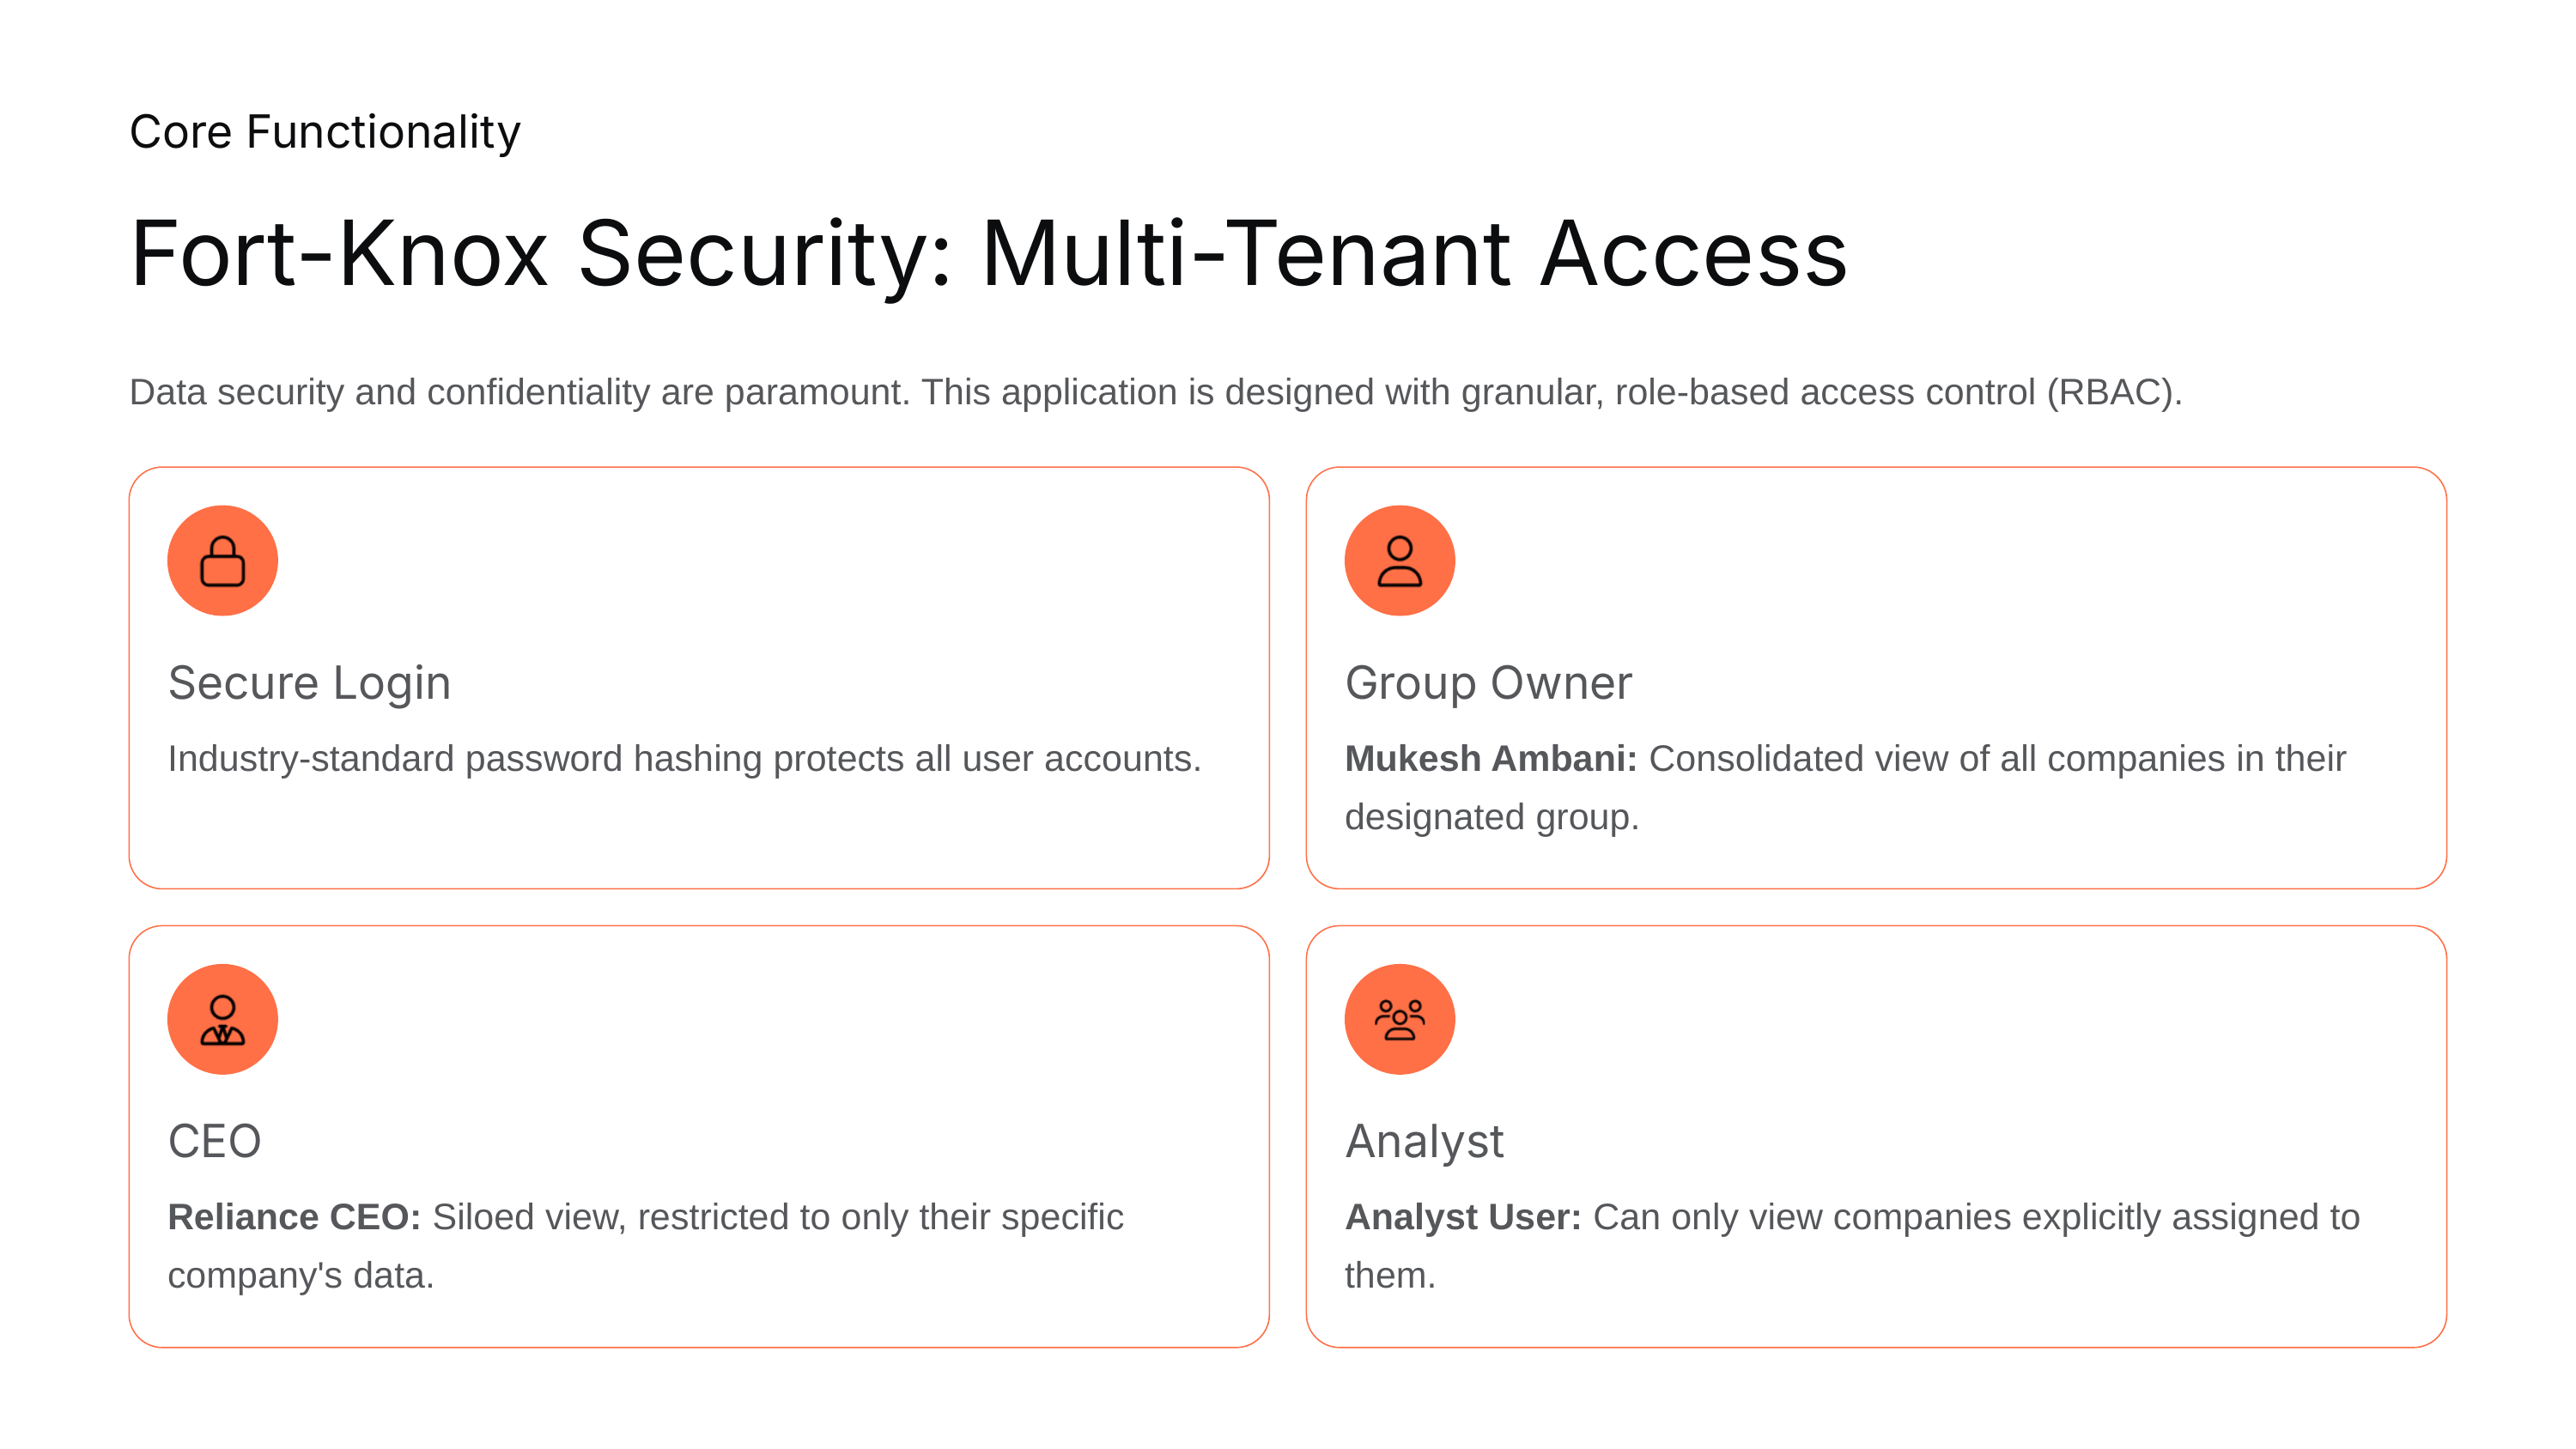

Core Functionality
Fort-Knox Security: Multi-Tenant Access
Data security and confidentiality are paramount. This application is designed with granular, role-based access control (RBAC).

Secure Login
Group Owner
Industry-standard password hashing protects all user accounts.
Mukesh Ambani: Consolidated view of all companies in their designated group.

CEO
Analyst
Reliance CEO: Siloed view, restricted to only their specific company's data.
Analyst User: Can only view companies explicitly assigned to them.